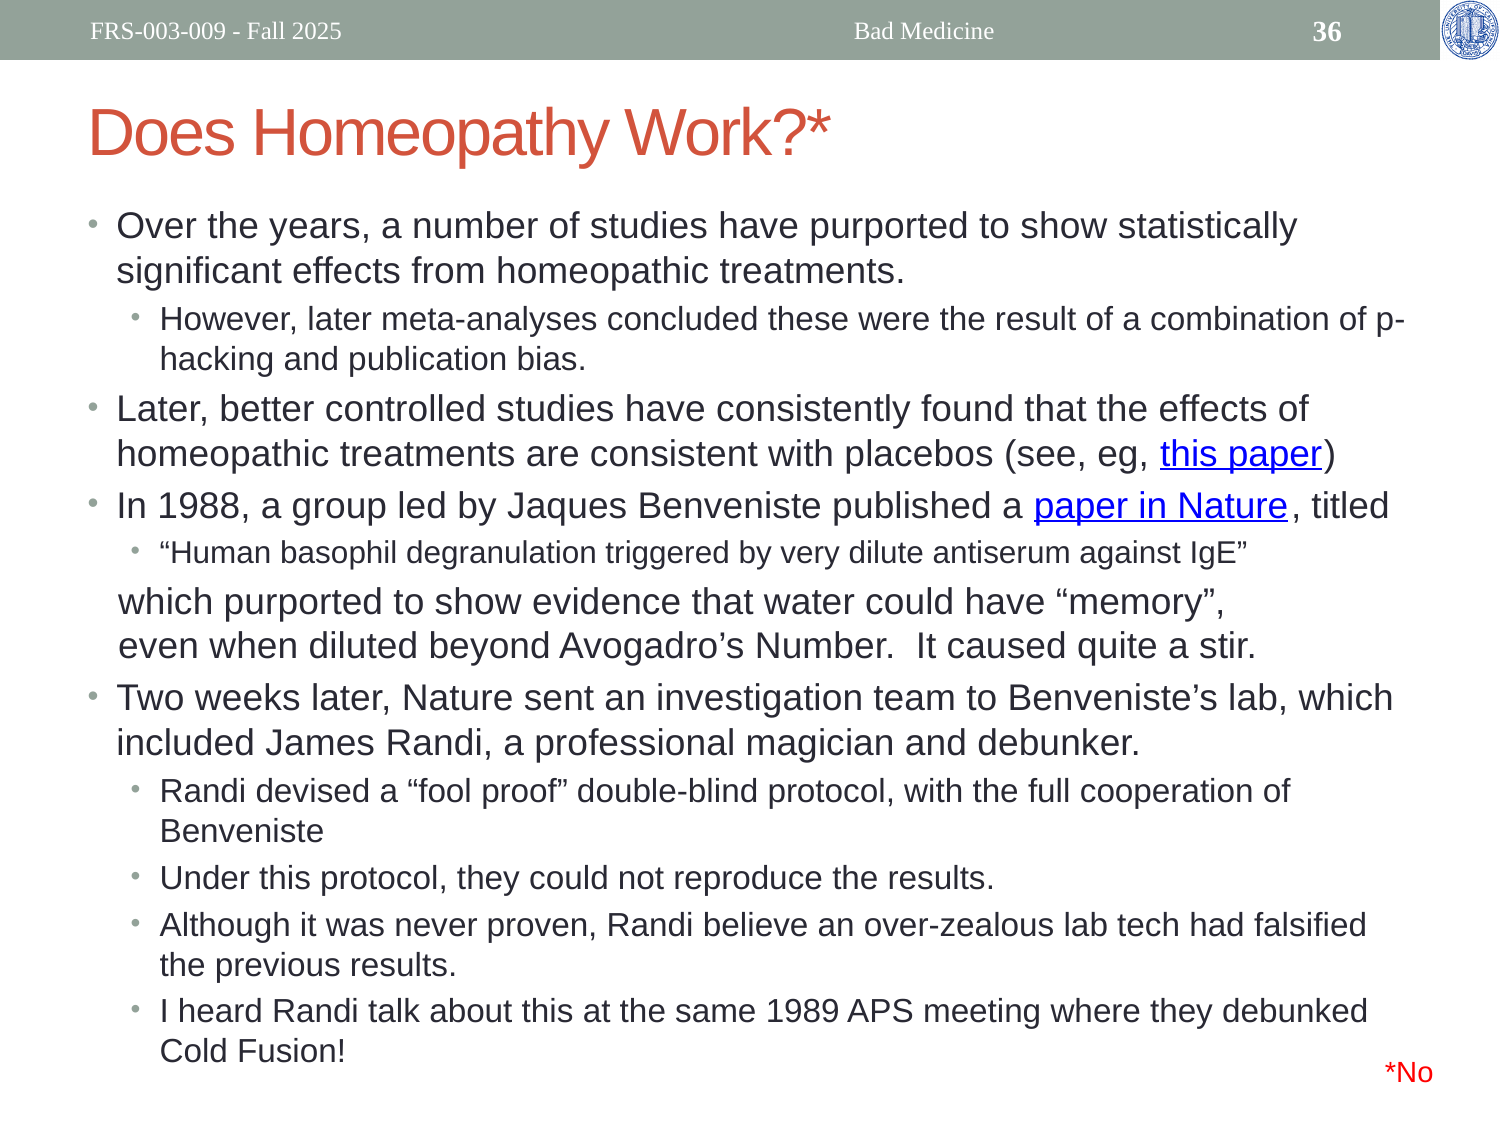

FRS-003-009 - Fall 2025
Bad Medicine
36
# Does Homeopathy Work?*
Over the years, a number of studies have purported to show statistically significant effects from homeopathic treatments.
However, later meta-analyses concluded these were the result of a combination of p-hacking and publication bias.
Later, better controlled studies have consistently found that the effects of homeopathic treatments are consistent with placebos (see, eg, this paper)
In 1988, a group led by Jaques Benveniste published a paper in Nature, titled
“Human basophil degranulation triggered by very dilute antiserum against IgE”
   which purported to show evidence that water could have “memory”,
   even when diluted beyond Avogadro’s Number.  It caused quite a stir.
Two weeks later, Nature sent an investigation team to Benveniste’s lab, which included James Randi, a professional magician and debunker.
Randi devised a “fool proof” double-blind protocol, with the full cooperation of Benveniste
Under this protocol, they could not reproduce the results.
Although it was never proven, Randi believe an over-zealous lab tech had falsified the previous results.
I heard Randi talk about this at the same 1989 APS meeting where they debunked Cold Fusion!
*No